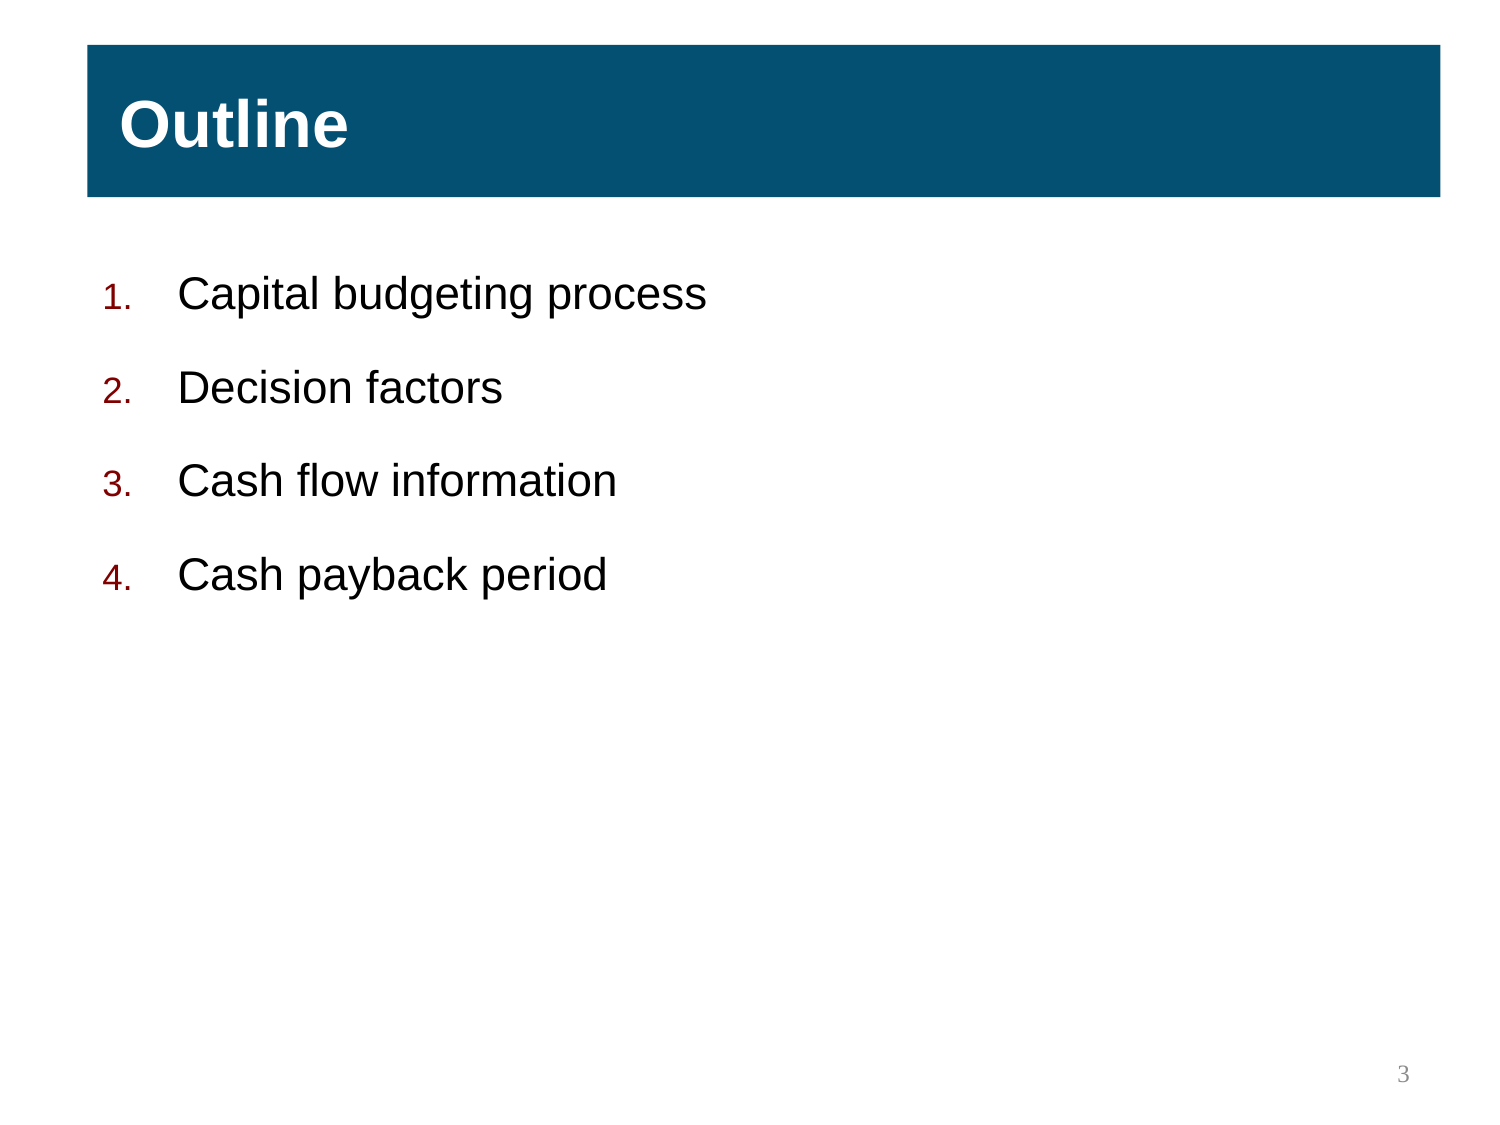

Outline
Capital budgeting process
Decision factors
Cash flow information
Cash payback period
3